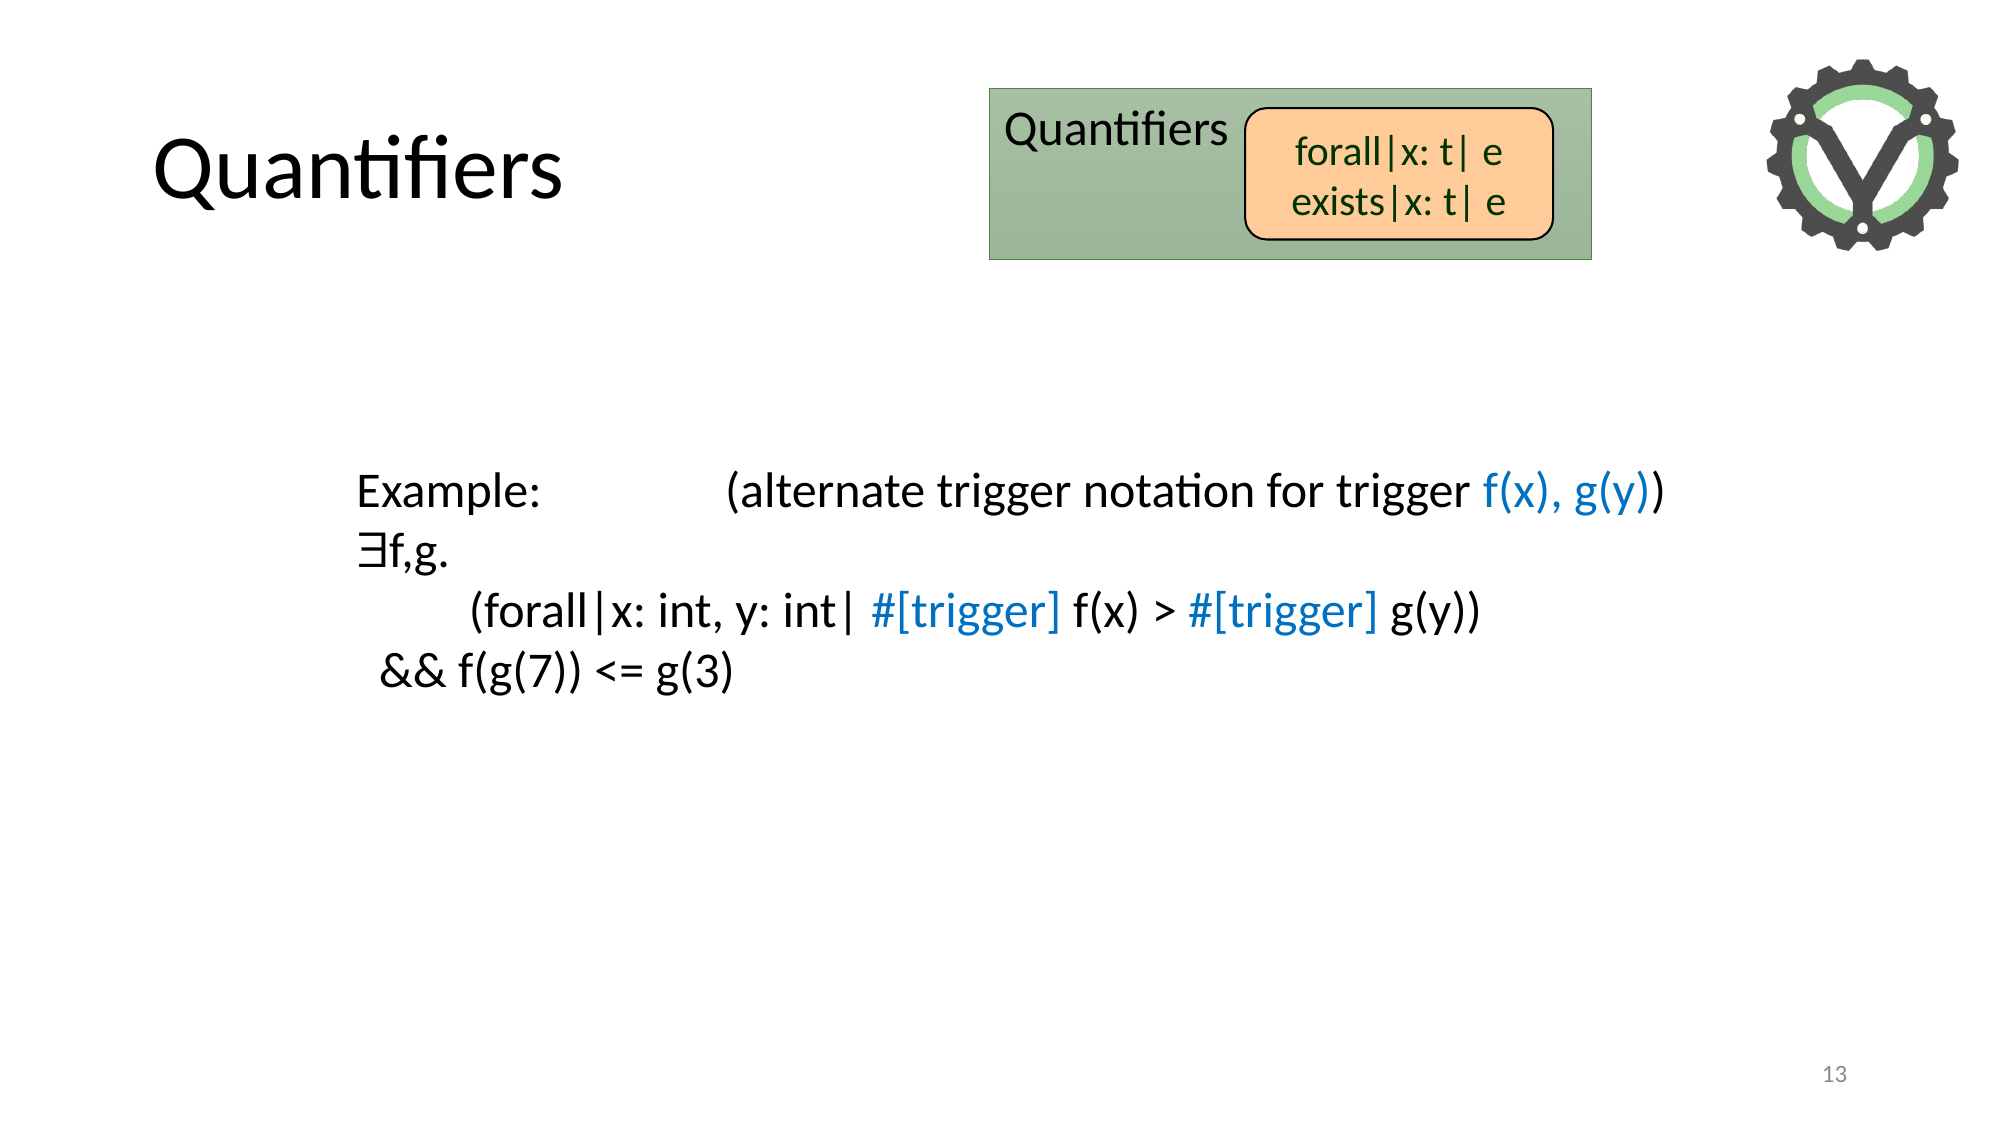

# Quantifiers
Quantifiers
forall|x: t| e
exists|x: t| e
Example:
∃f,g.
          (forall|x: int, y: int| #[trigger] f(x) > #[trigger] g(y))
  && f(g(7)) <= g(3)
(alternate trigger notation for trigger f(x), g(y))
13